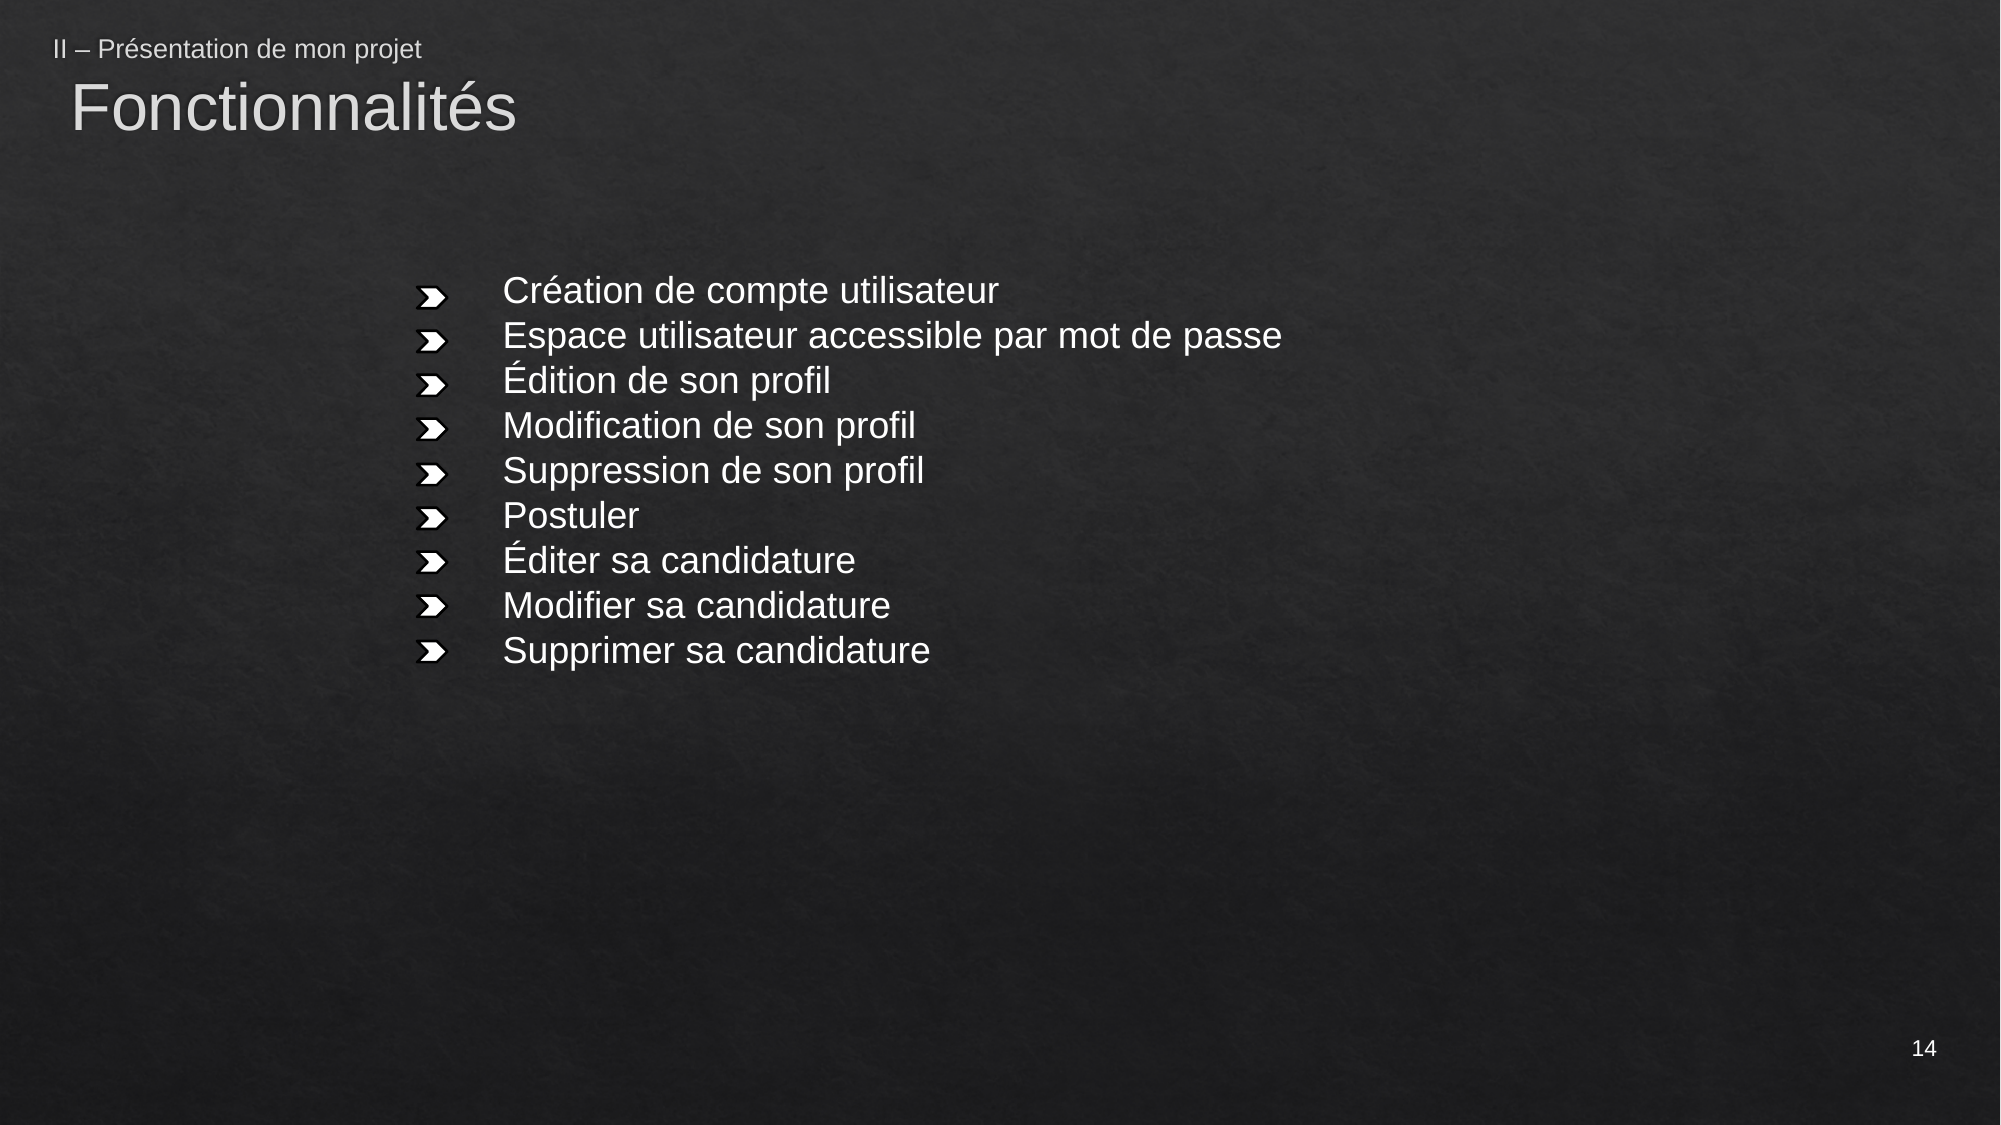

II – Présentation de mon projet
   Fonctionnalités
Création de compte utilisateur
Espace utilisateur accessible par mot de passe
Édition de son profil
Modification de son profil
Suppression de son profil
Postuler
Éditer sa candidature
Modifier sa candidature
Supprimer sa candidature

14